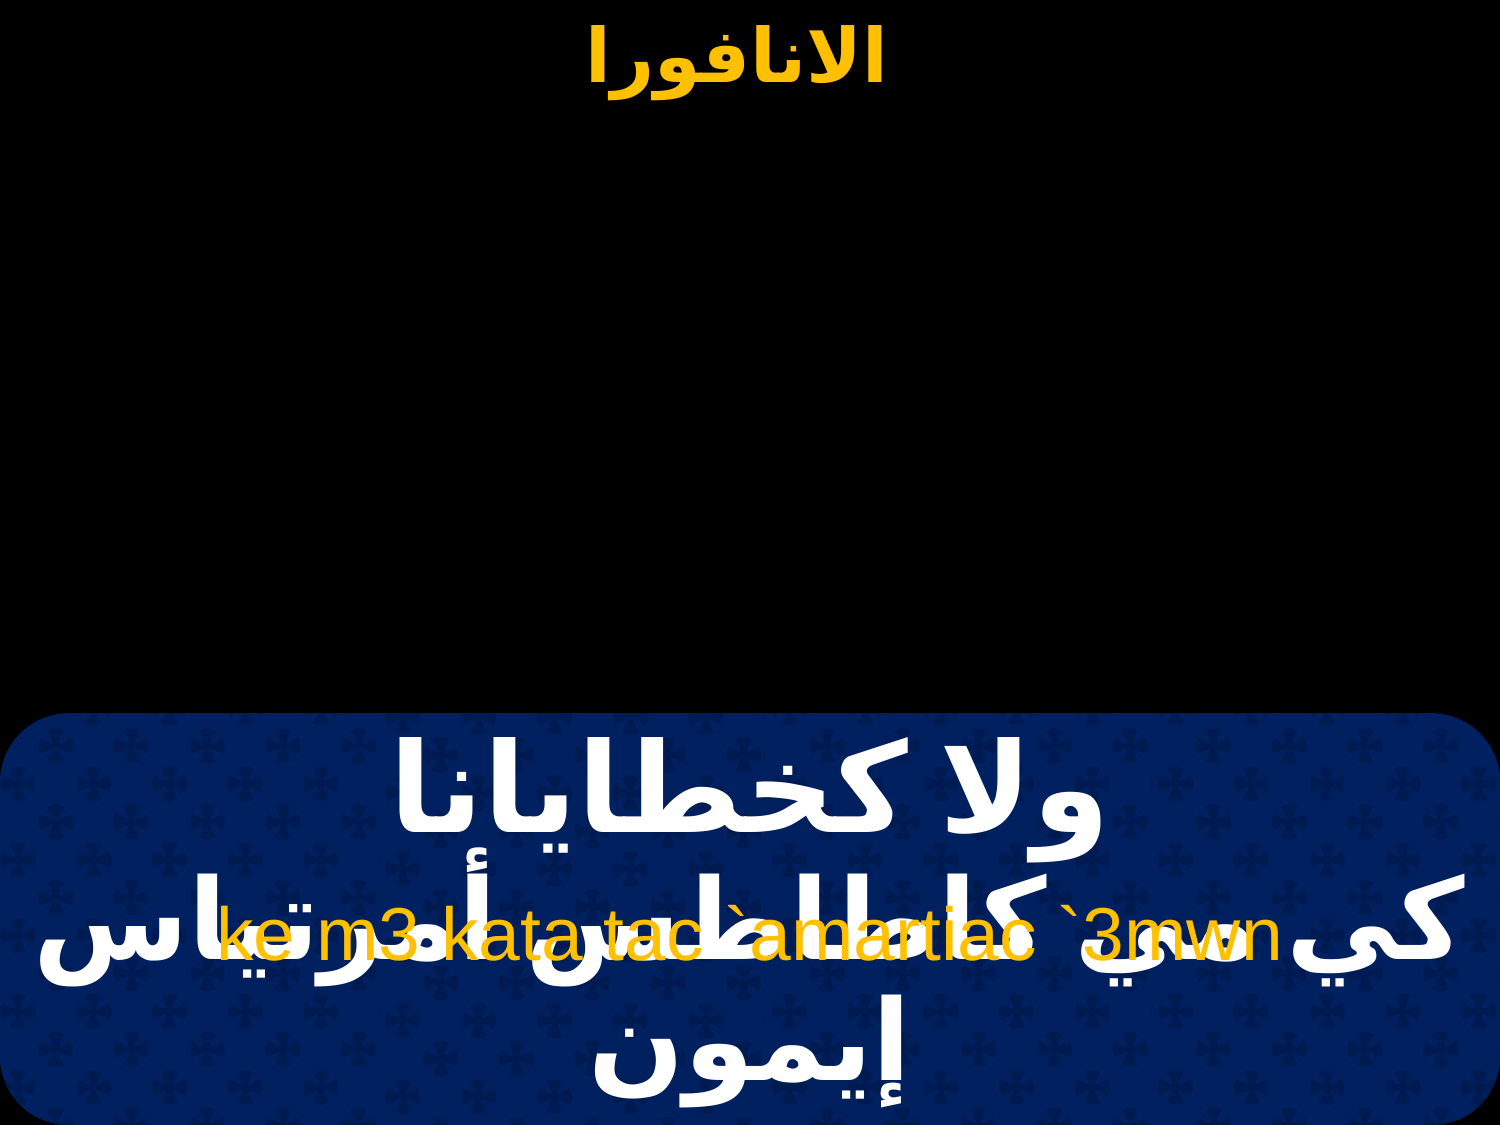

# ولا كخطايانا
ke m3 kata tac `amartiac `3mwn
كي مي كاطاطس أمرتياس إيمون